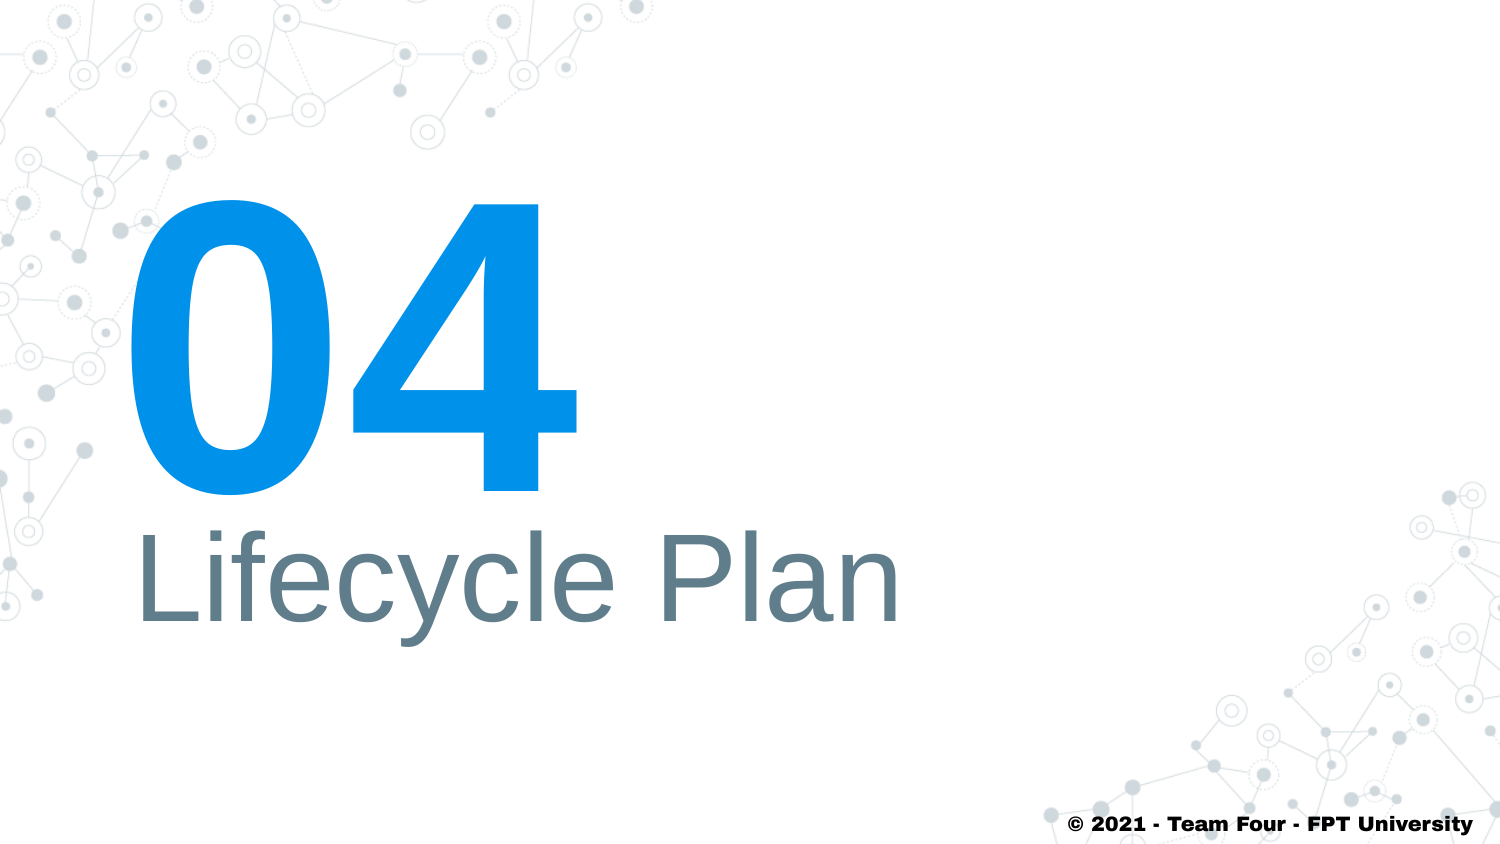

# 04
Lifecycle Plan
© 2021 - Team Four - FPT University